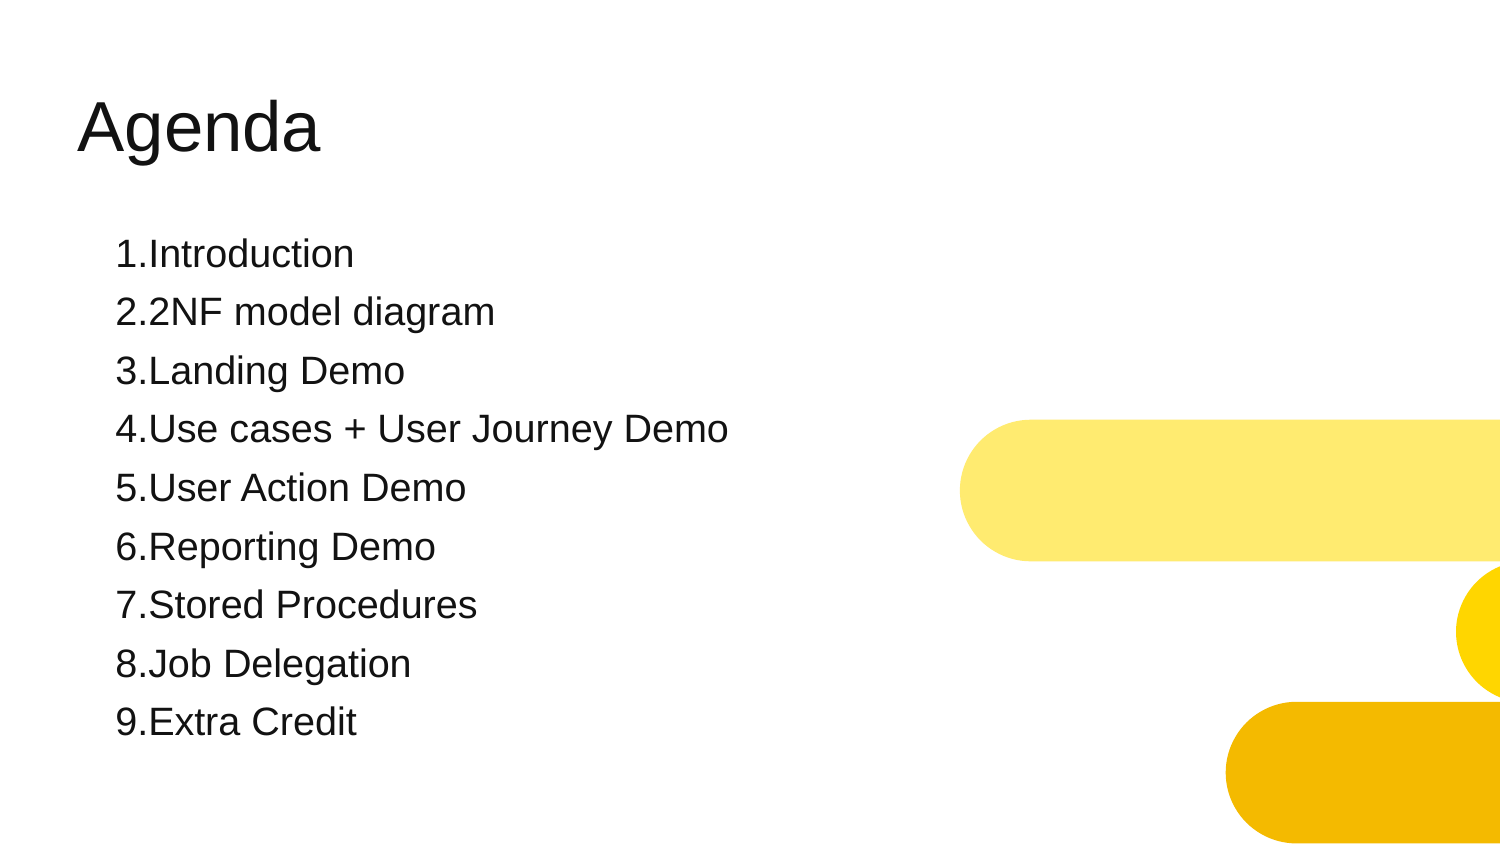

Agenda
Introduction
2NF model diagram
Landing Demo
Use cases + User Journey Demo
User Action Demo
Reporting Demo
Stored Procedures
Job Delegation
Extra Credit